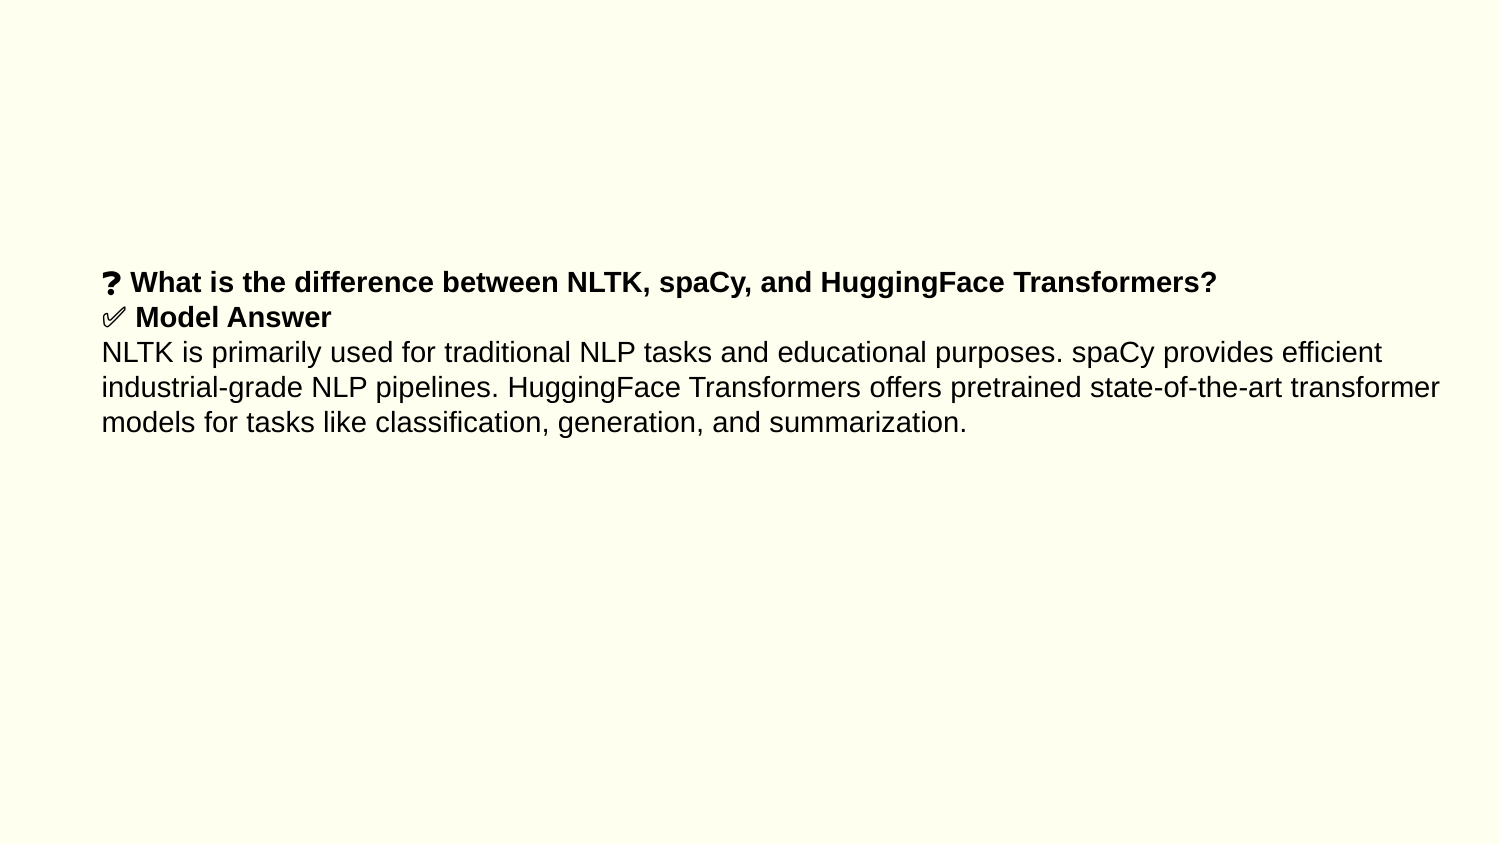

❓ What is the difference between NLTK, spaCy, and HuggingFace Transformers?
✅ Model Answer
NLTK is primarily used for traditional NLP tasks and educational purposes. spaCy provides efficient industrial-grade NLP pipelines. HuggingFace Transformers offers pretrained state-of-the-art transformer models for tasks like classification, generation, and summarization.